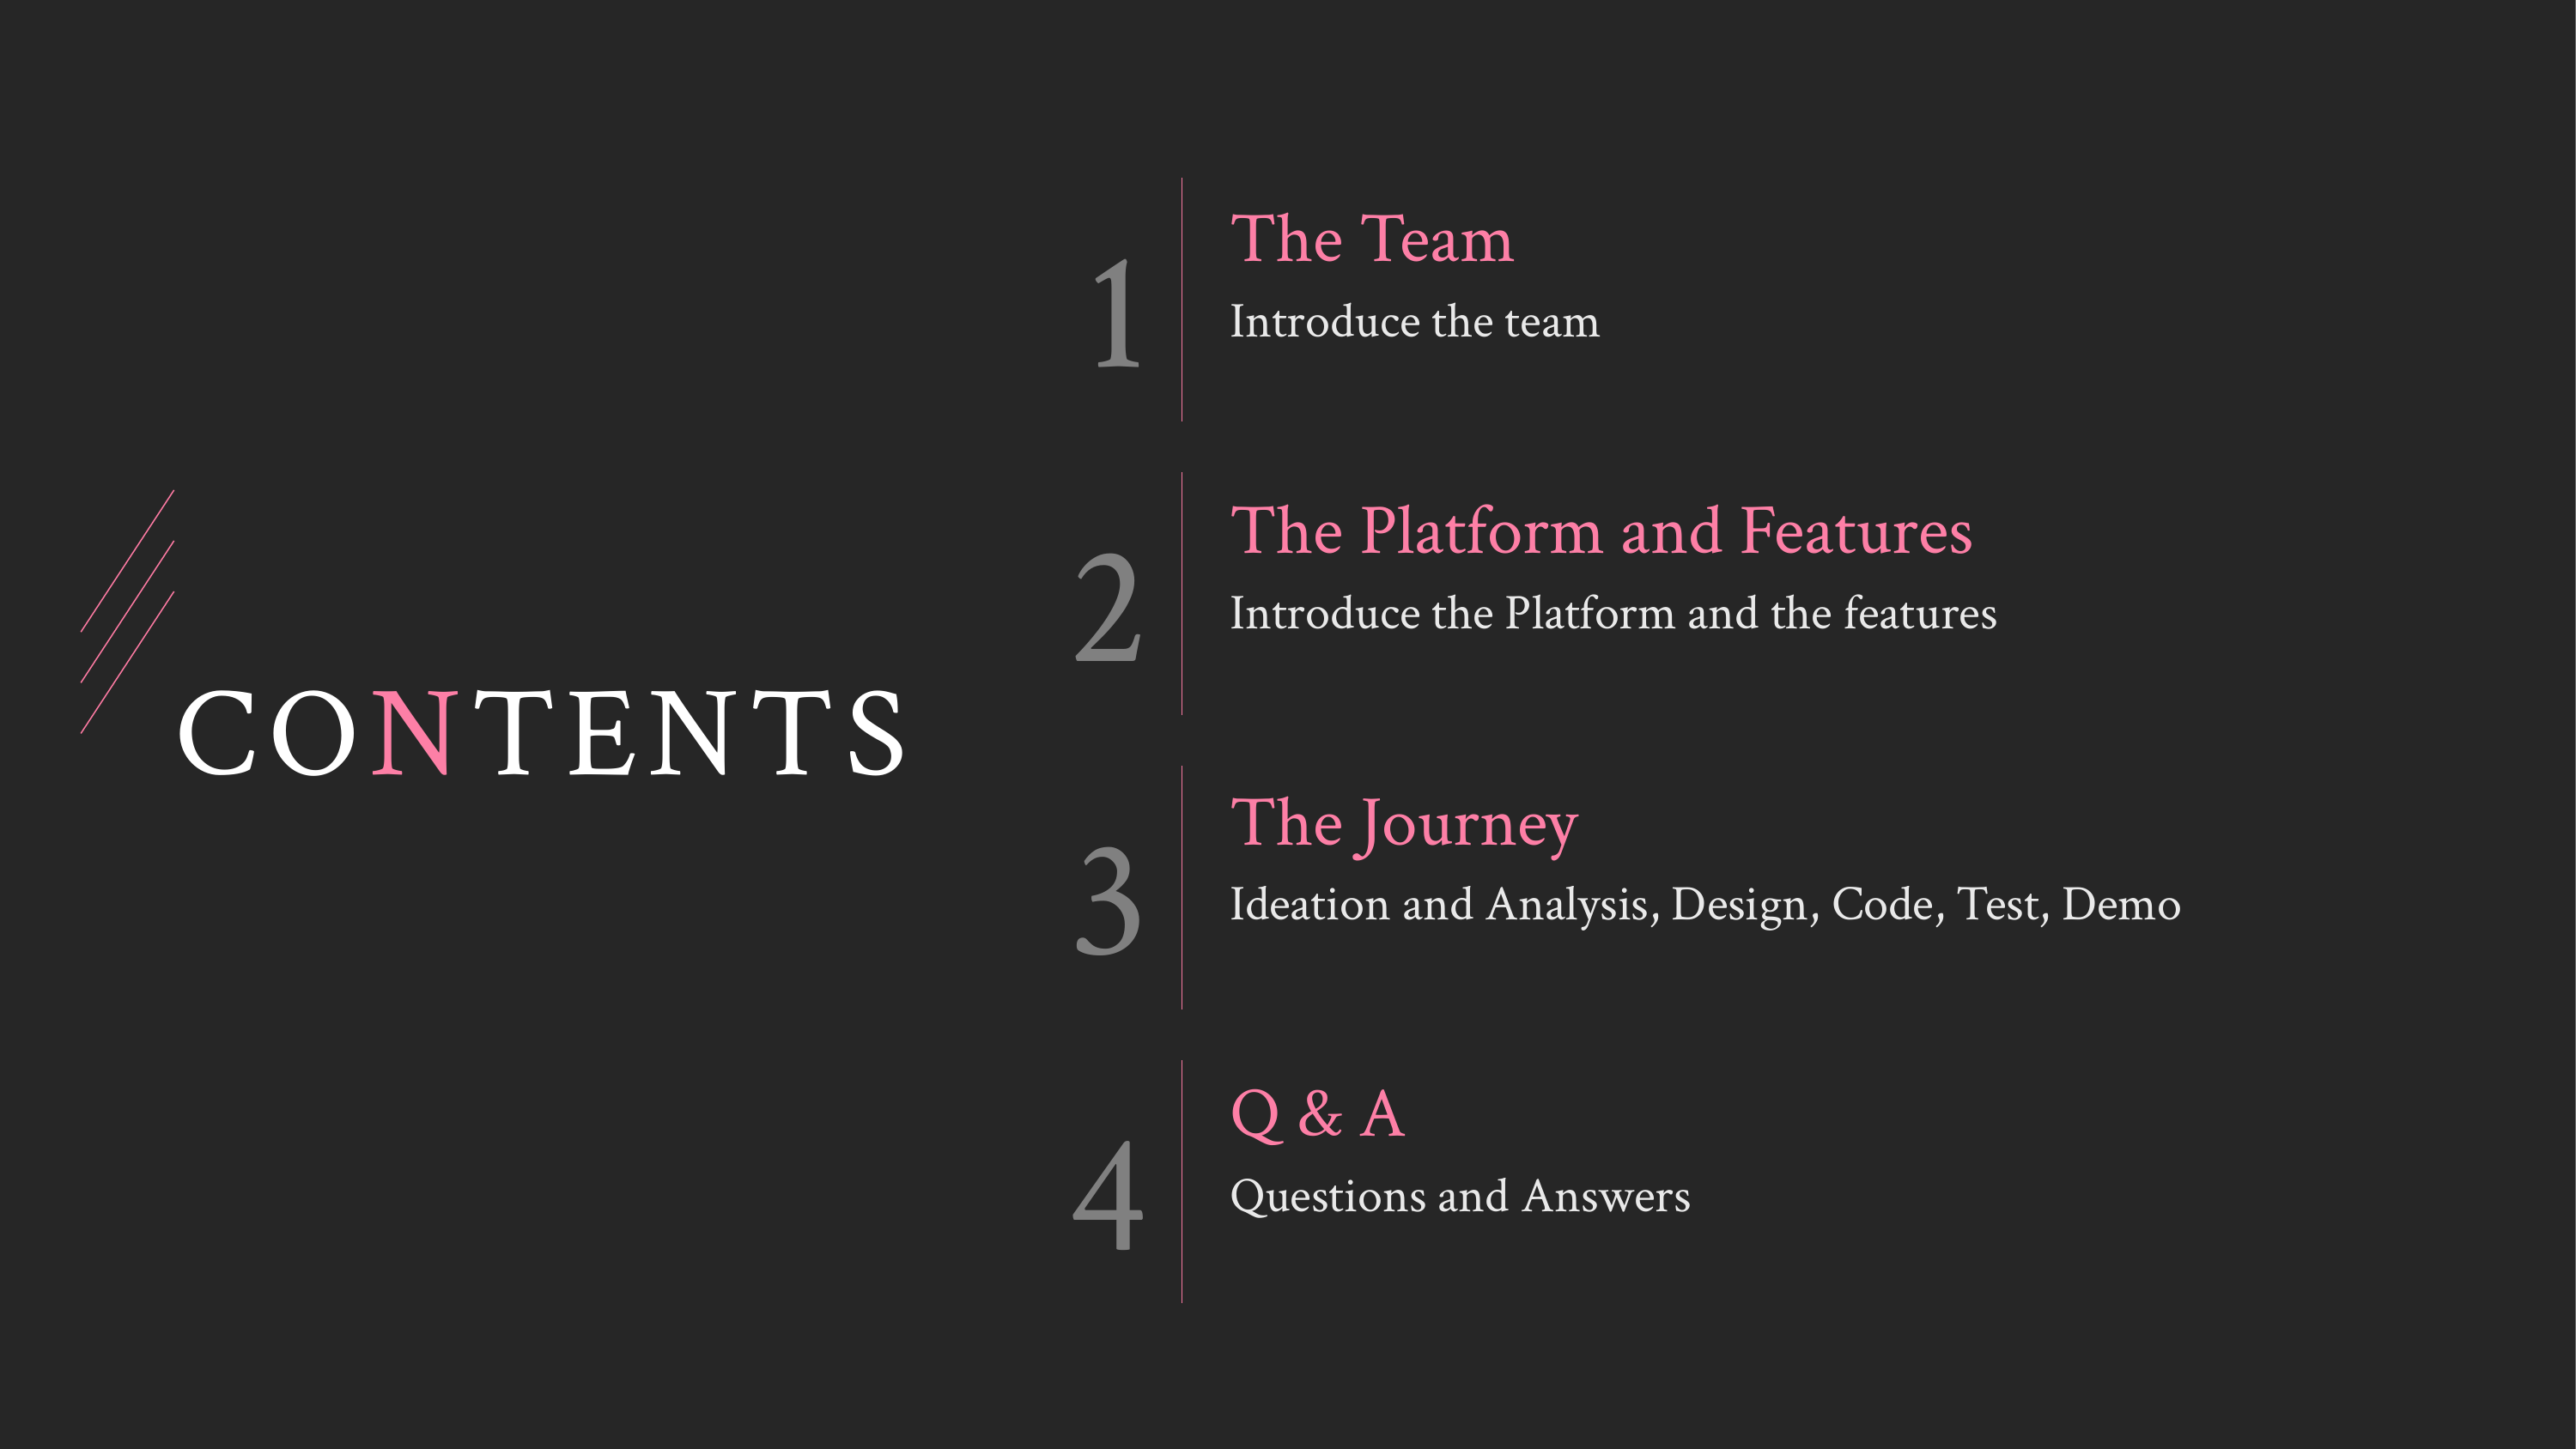

The Team
Introduce the team
The Platform and Features
Introduce the Platform and the features
# CONTENTS
The Journey
Ideation and Analysis, Design, Code, Test, Demo
Q & A
Questions and Answers